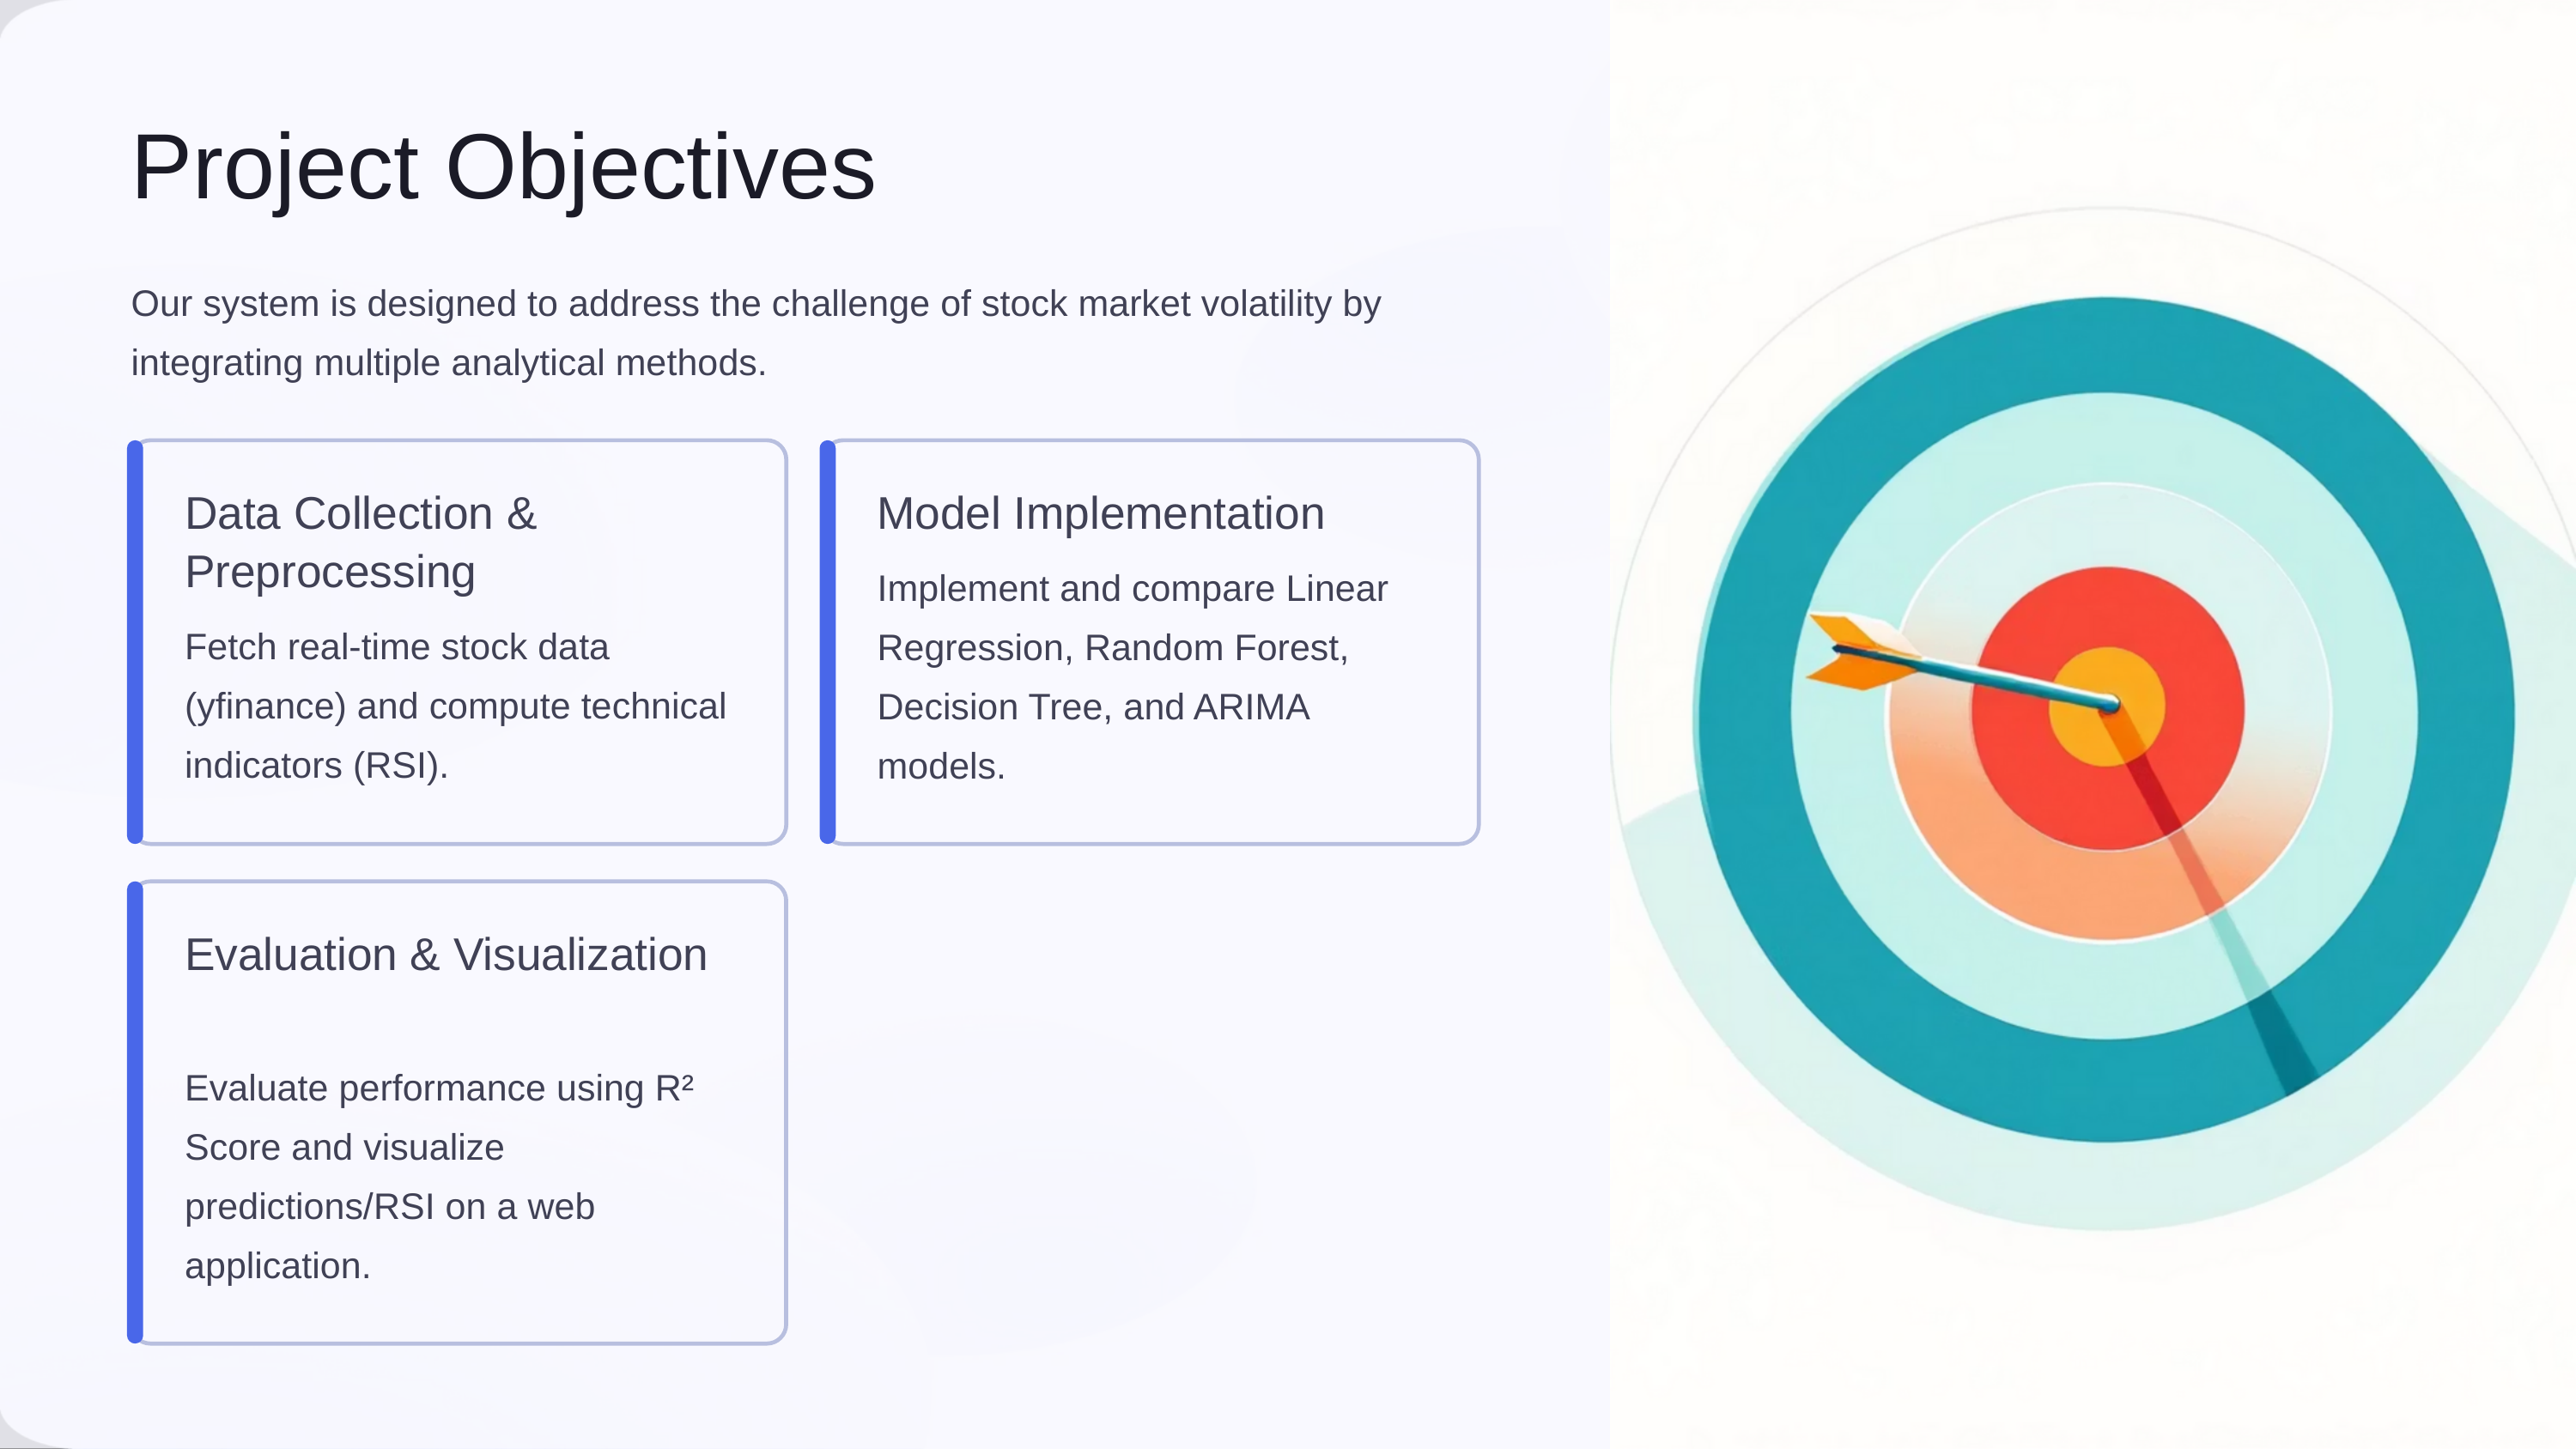

Project Objectives
Our system is designed to address the challenge of stock market volatility by integrating multiple analytical methods.

Data Collection & Preprocessing
Model Implementation
Implement and compare Linear Regression, Random Forest, Decision Tree, and ARIMA models.
Fetch real-time stock data (yfinance) and compute technical indicators (RSI).

Evaluation & Visualization
Evaluate performance using R² Score and visualize predictions/RSI on a web application.